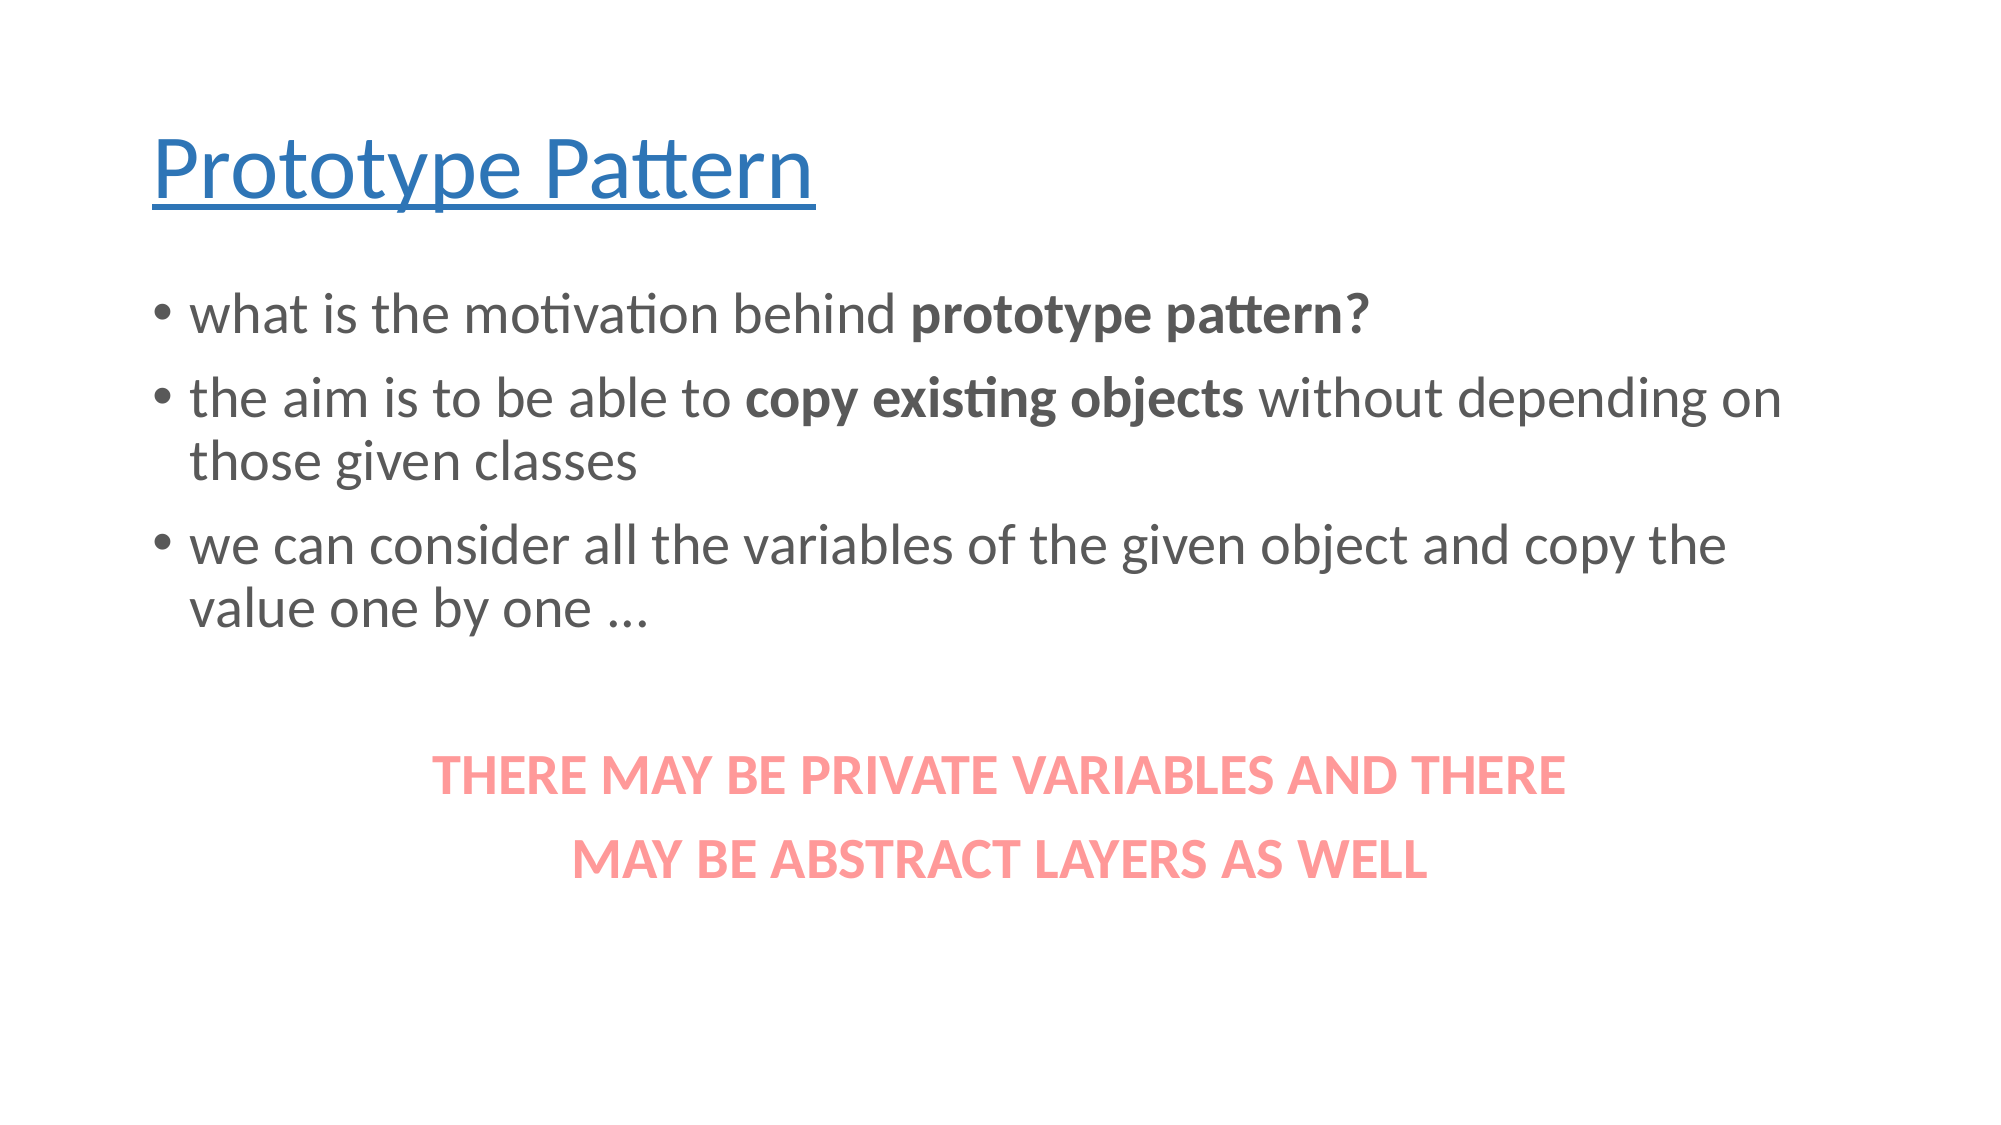

# Prototype Pattern
what is the motivation behind prototype pattern?
the aim is to be able to copy existing objects without depending on those given classes
we can consider all the variables of the given object and copy the value one by one ...

THERE MAY BE PRIVATE VARIABLES AND THERE
MAY BE ABSTRACT LAYERS AS WELL